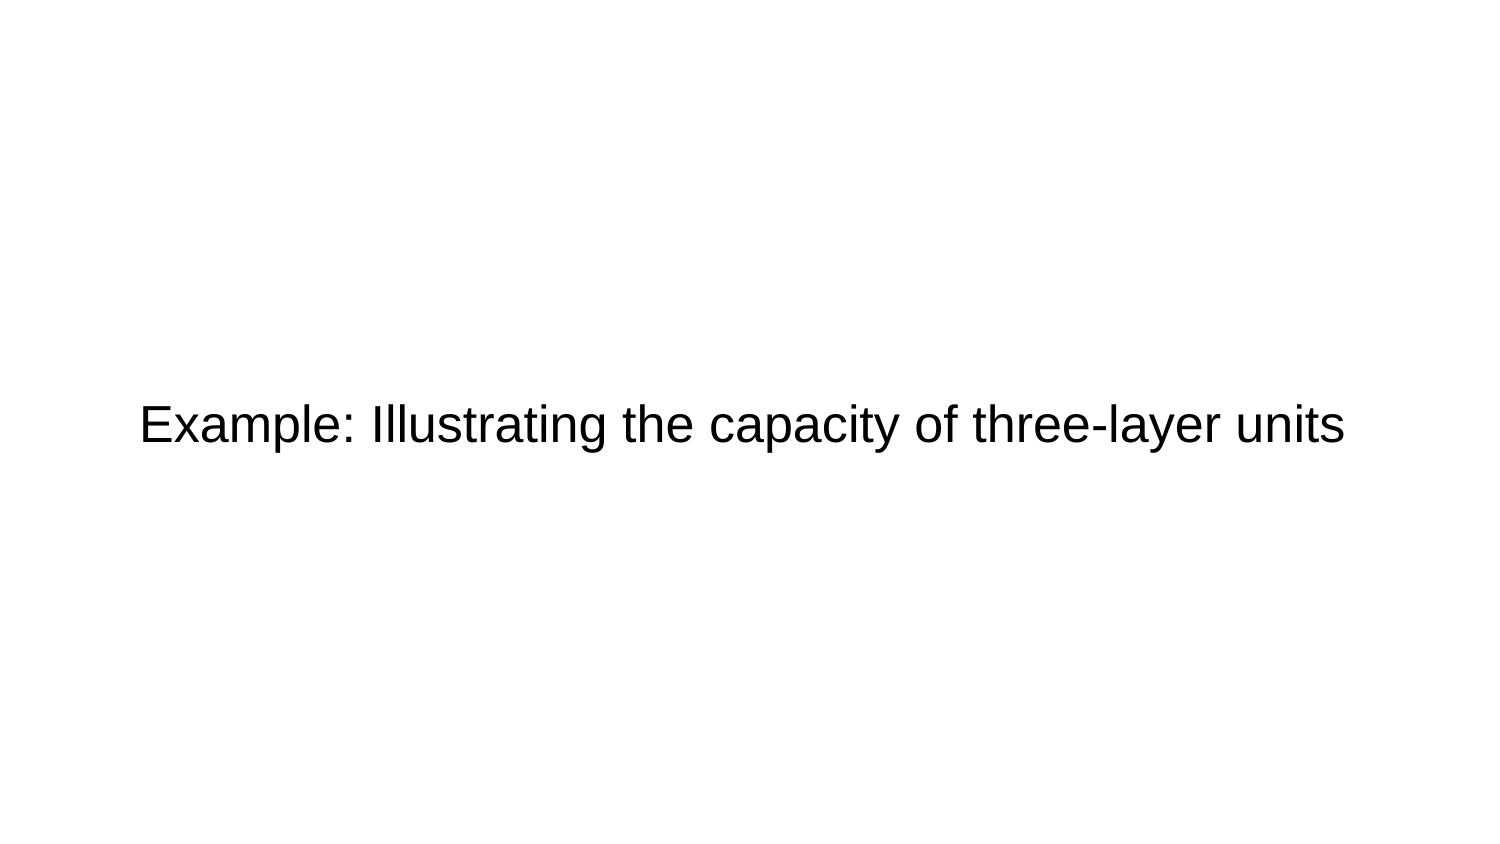

# Example: Illustrating the capacity of three-layer units